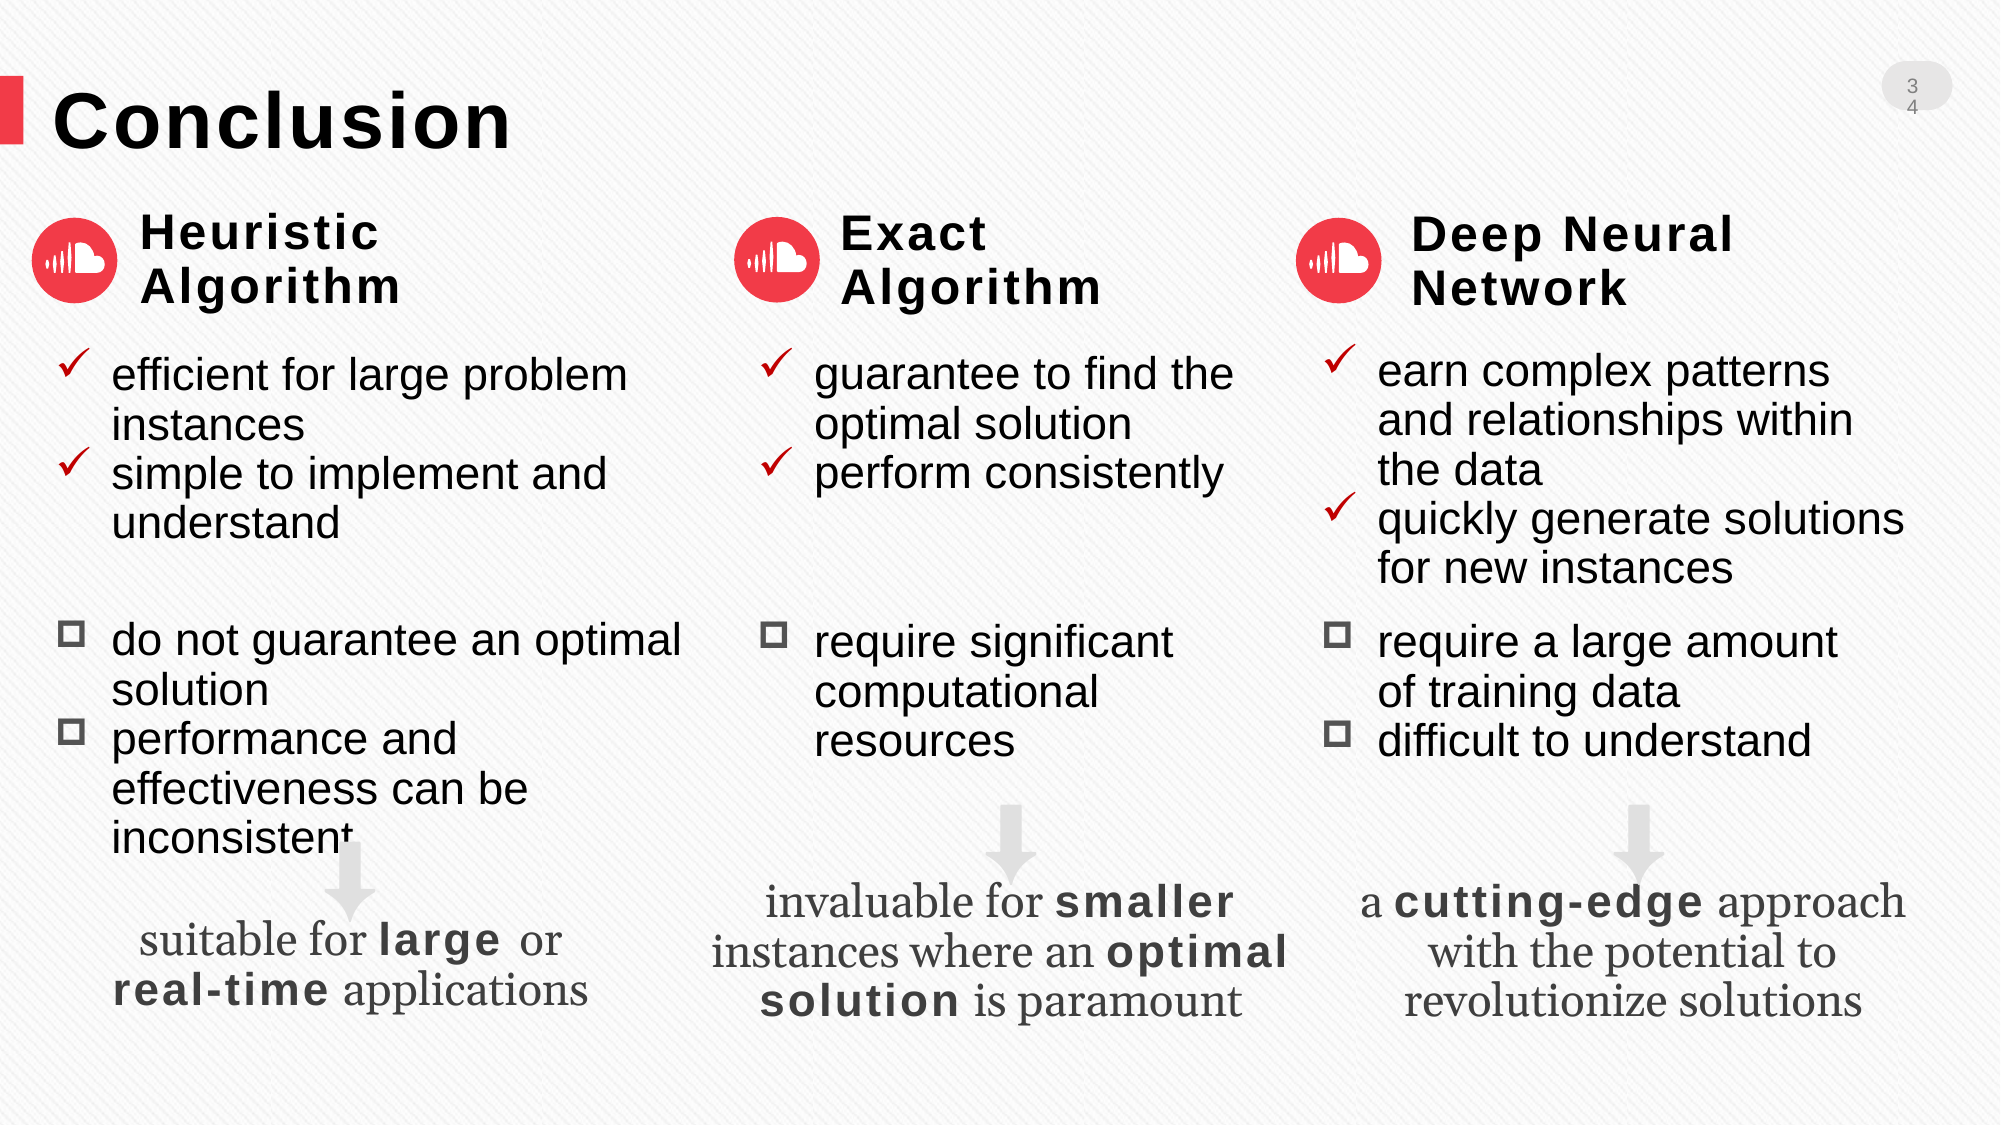

Conclusion
34
Heuristic Algorithm

Exact Algorithm

Deep Neural Network

earn complex patterns and relationships within the data
quickly generate solutions for new instances
guarantee to find the optimal solution
perform consistently
efficient for large problem instances
simple to implement and understand
do not guarantee an optimal solution
performance and effectiveness can be inconsistent
require significant computational resources
require a large amount of training data
difficult to understand
⬇
invaluable for smaller instances where an optimal solution is paramount
⬇
a cutting-edge approach with the potential to revolutionize solutions
⬇
suitable for large or real-time applications